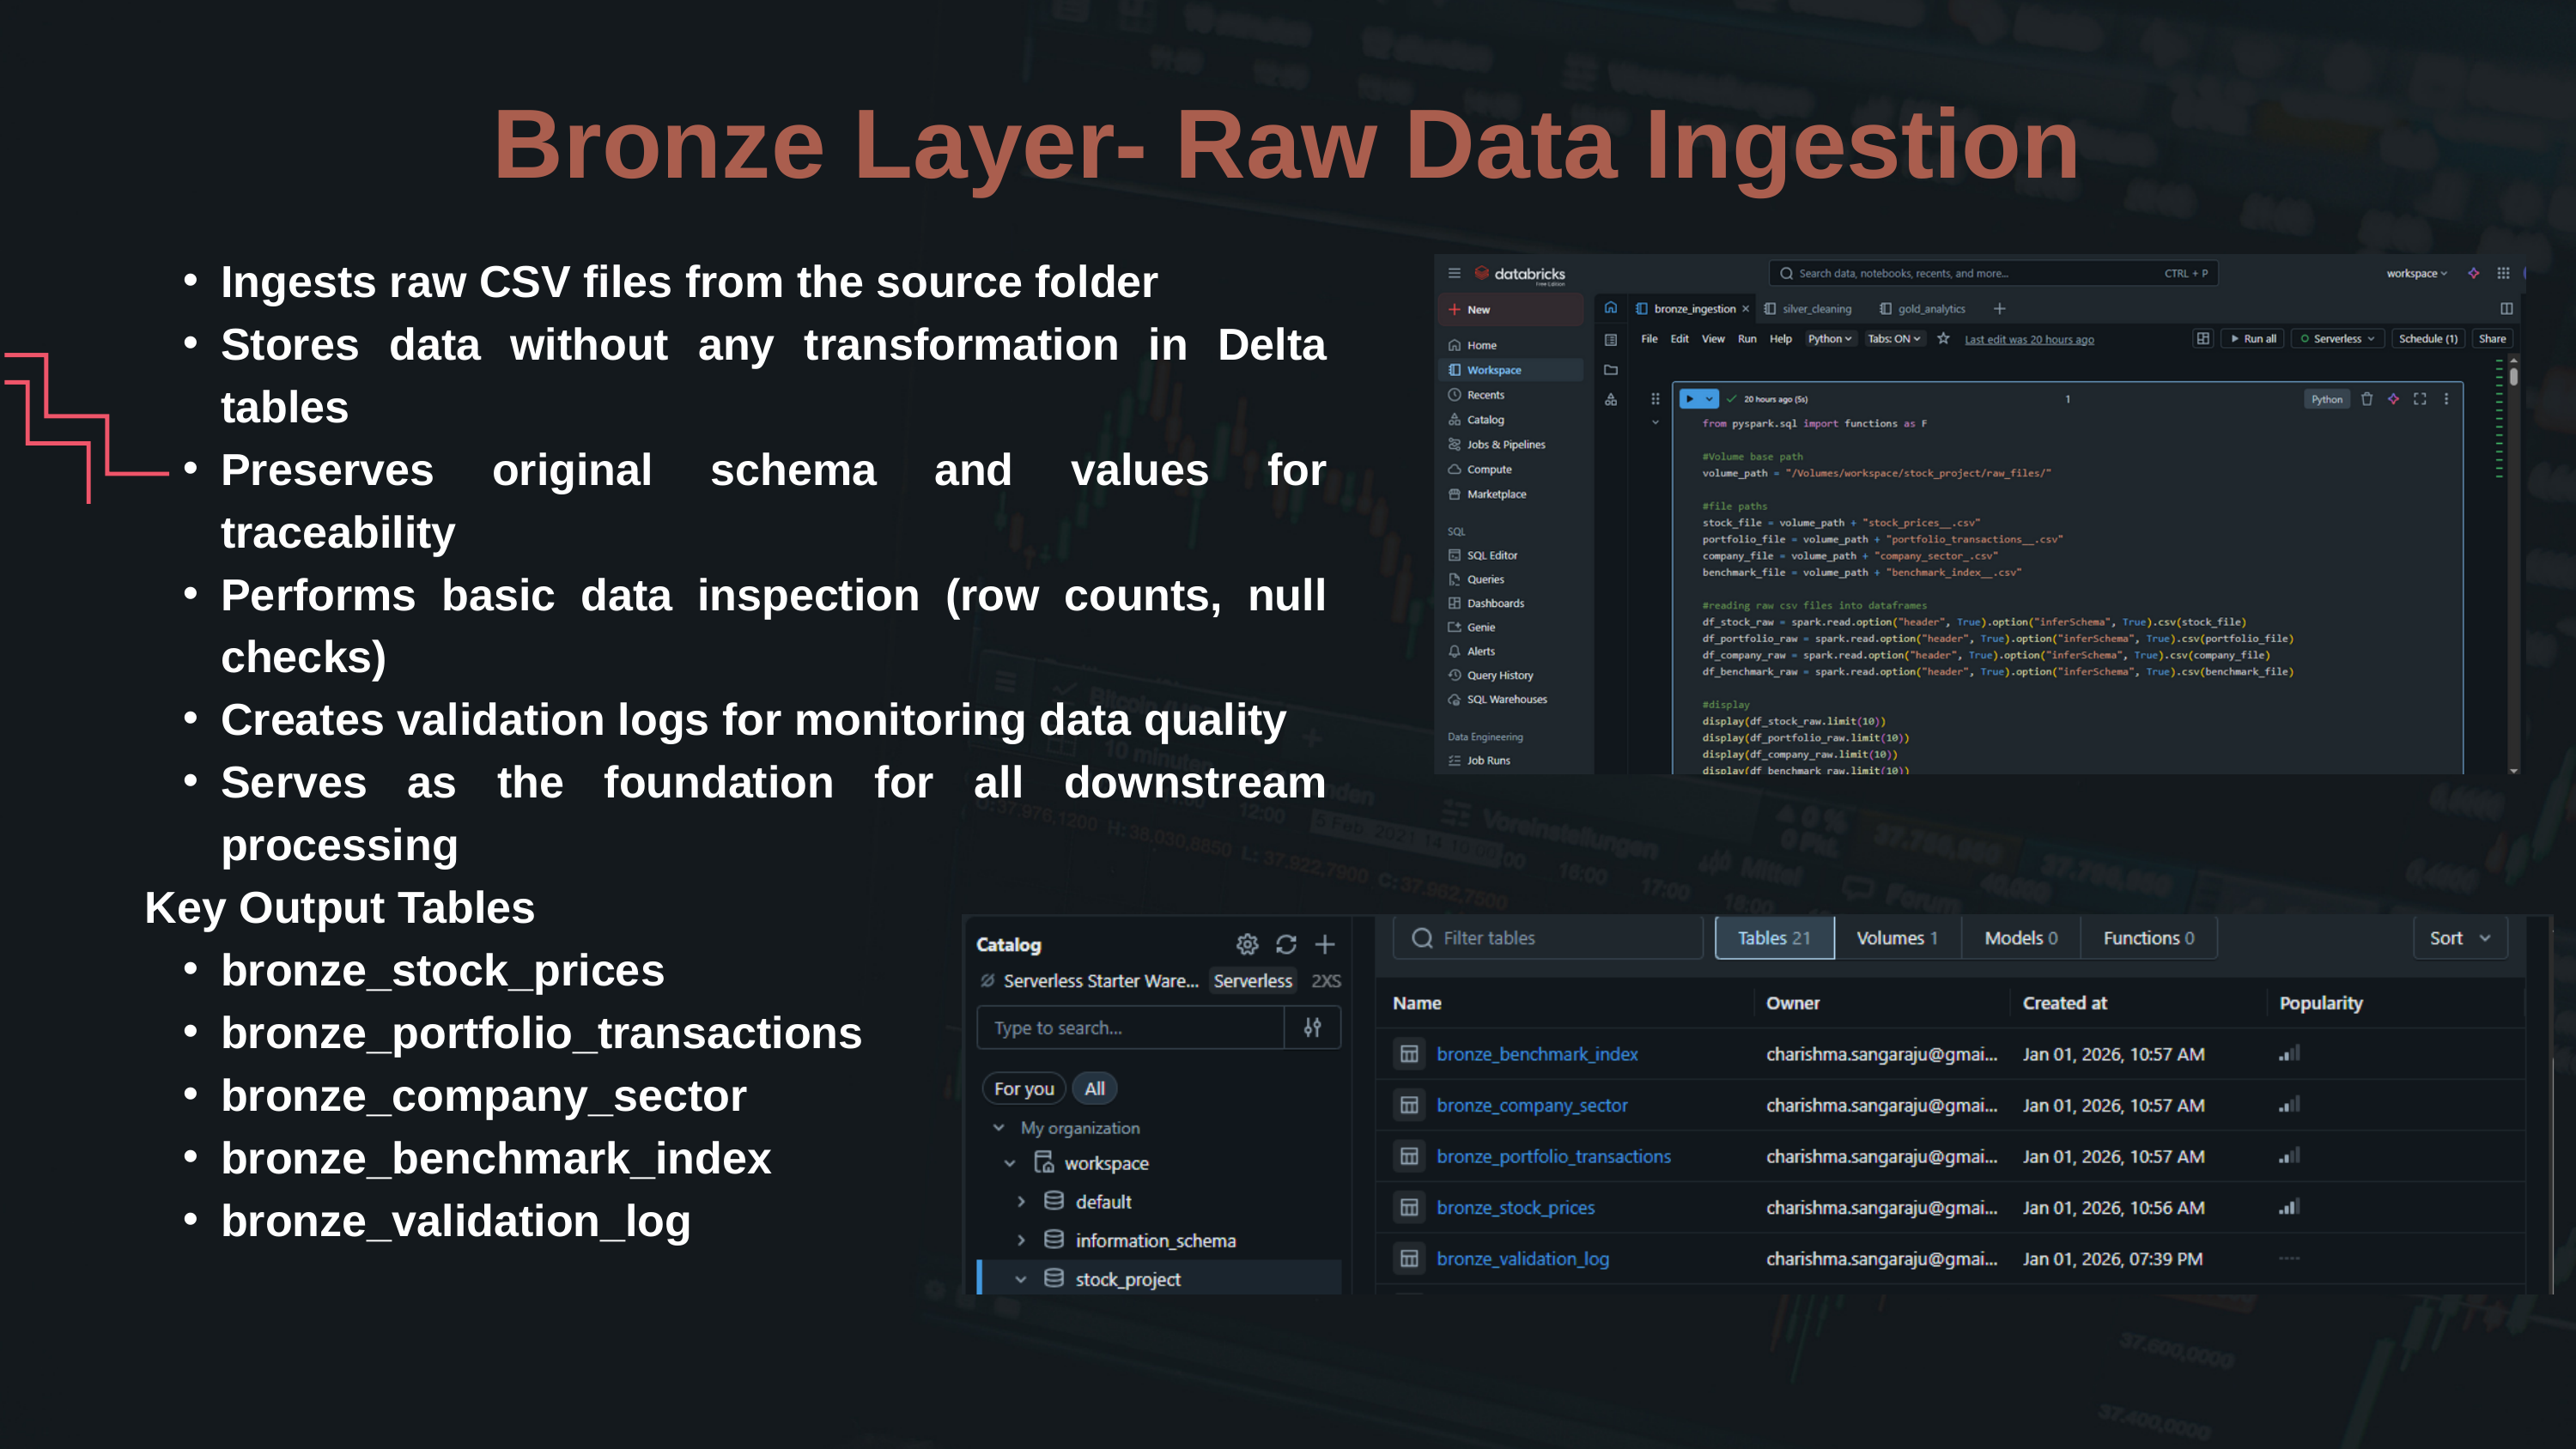

Bronze Layer- Raw Data Ingestion
Ingests raw CSV files from the source folder
Stores data without any transformation in Delta tables
Preserves original schema and values for traceability
Performs basic data inspection (row counts, null checks)
Creates validation logs for monitoring data quality
Serves as the foundation for all downstream processing
Key Output Tables
bronze_stock_prices
bronze_portfolio_transactions
bronze_company_sector
bronze_benchmark_index
bronze_validation_log